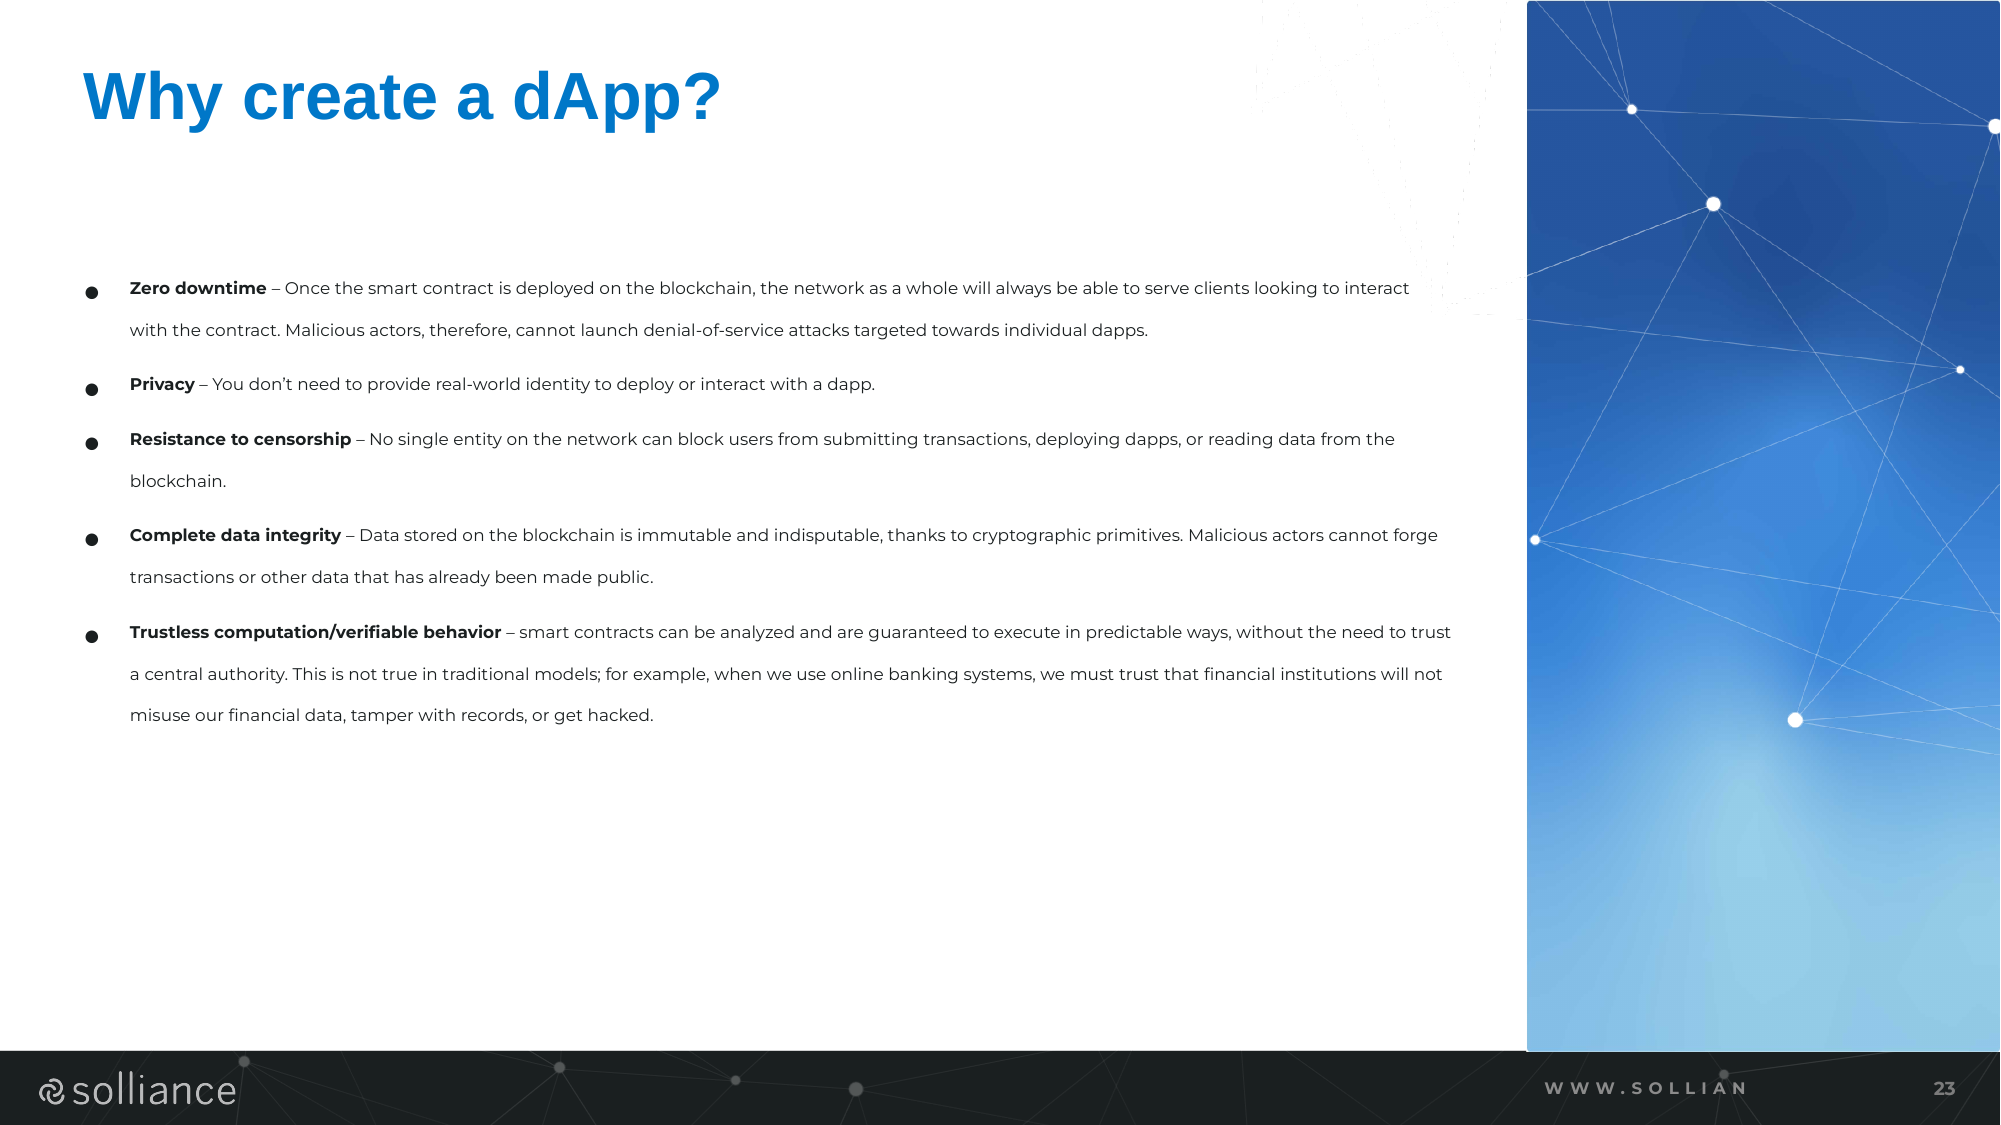

# Why create a dApp?
Zero downtime – Once the smart contract is deployed on the blockchain, the network as a whole will always be able to serve clients looking to interact with the contract. Malicious actors, therefore, cannot launch denial-of-service attacks targeted towards individual dapps.
Privacy – You don’t need to provide real-world identity to deploy or interact with a dapp.
Resistance to censorship – No single entity on the network can block users from submitting transactions, deploying dapps, or reading data from the blockchain.
Complete data integrity – Data stored on the blockchain is immutable and indisputable, thanks to cryptographic primitives. Malicious actors cannot forge transactions or other data that has already been made public.
Trustless computation/verifiable behavior – smart contracts can be analyzed and are guaranteed to execute in predictable ways, without the need to trust a central authority. This is not true in traditional models; for example, when we use online banking systems, we must trust that financial institutions will not misuse our financial data, tamper with records, or get hacked.
WWW.SOLLIANCE.NET
23